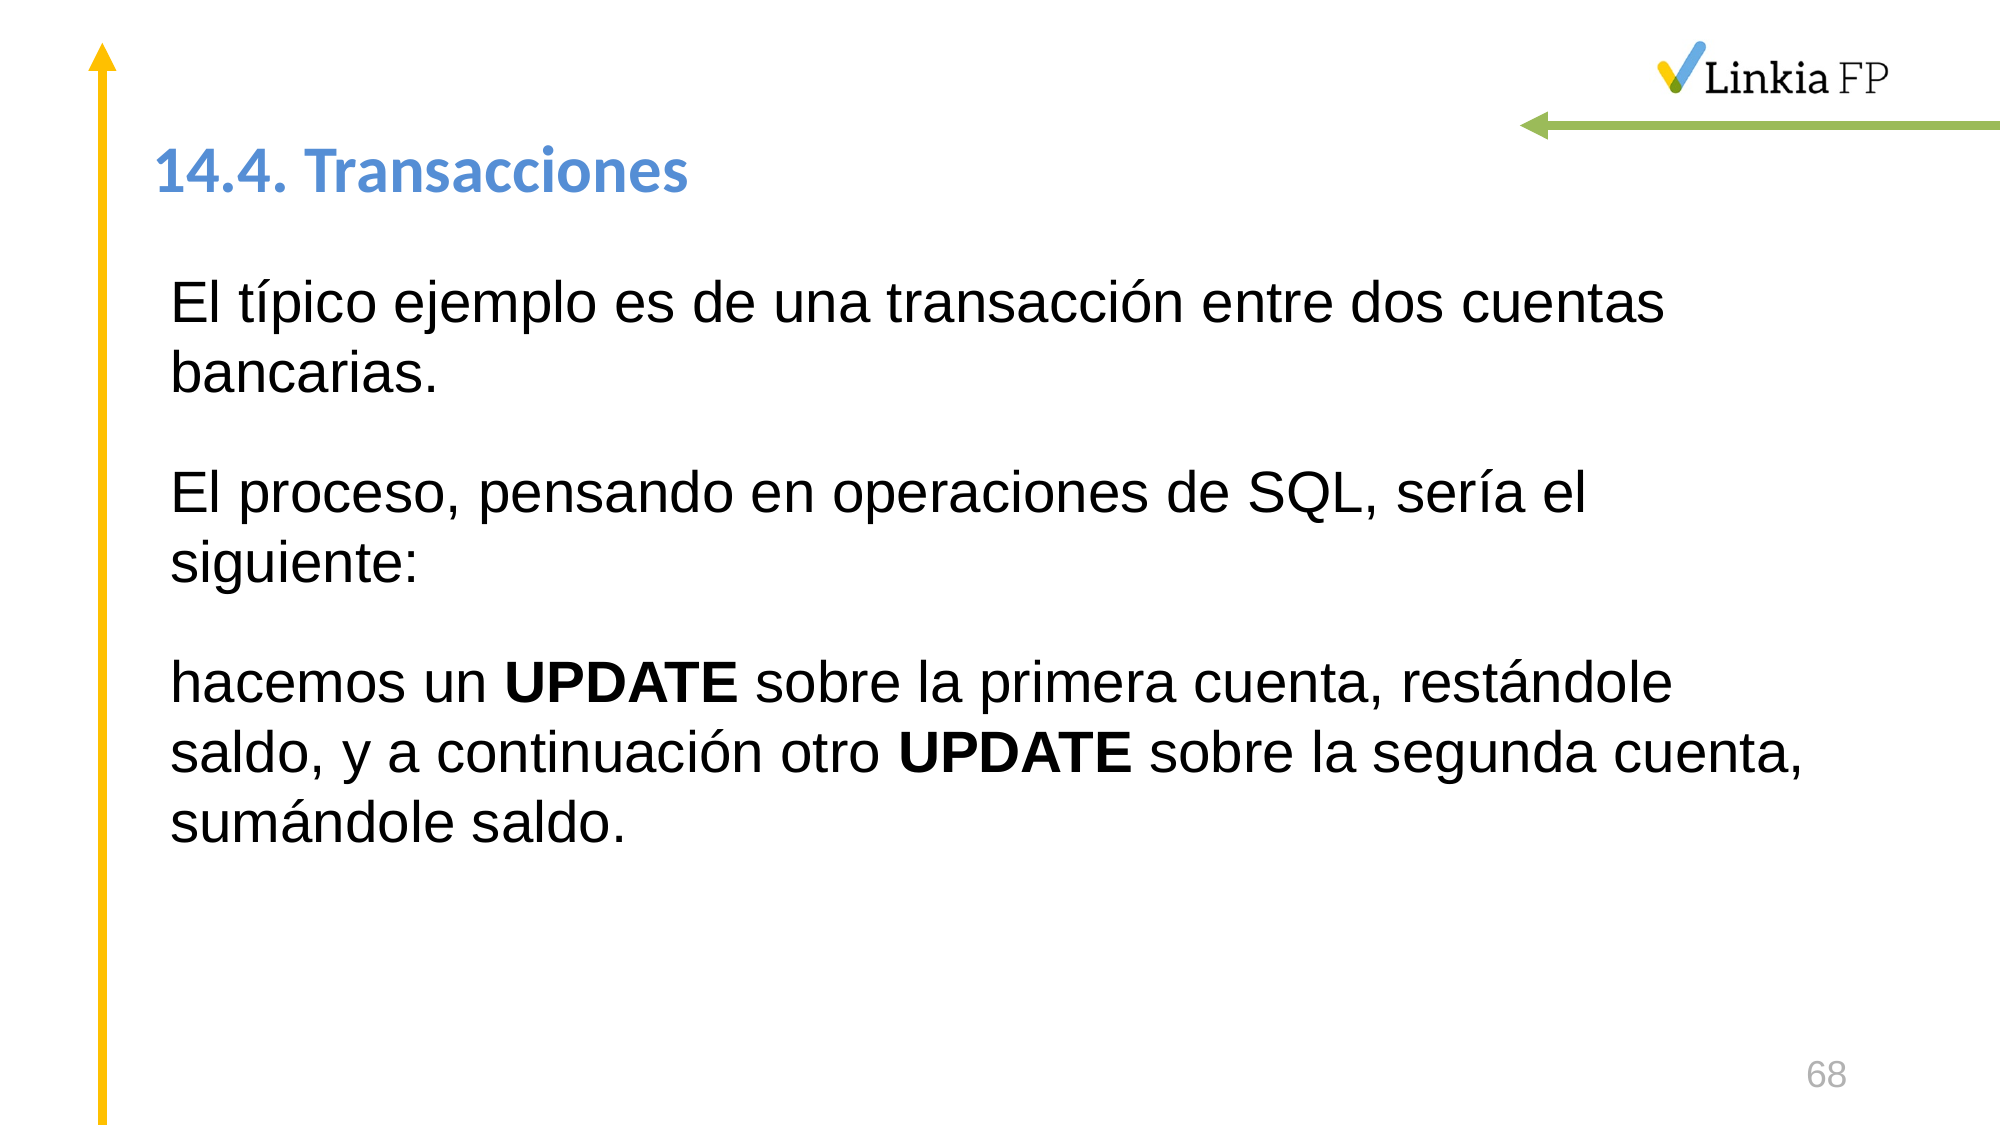

# 14.4. Transacciones
El típico ejemplo es de una transacción entre dos cuentas bancarias.
El proceso, pensando en operaciones de SQL, sería el siguiente:
hacemos un UPDATE sobre la primera cuenta, restándole saldo, y a continuación otro UPDATE sobre la segunda cuenta, sumándole saldo.
68